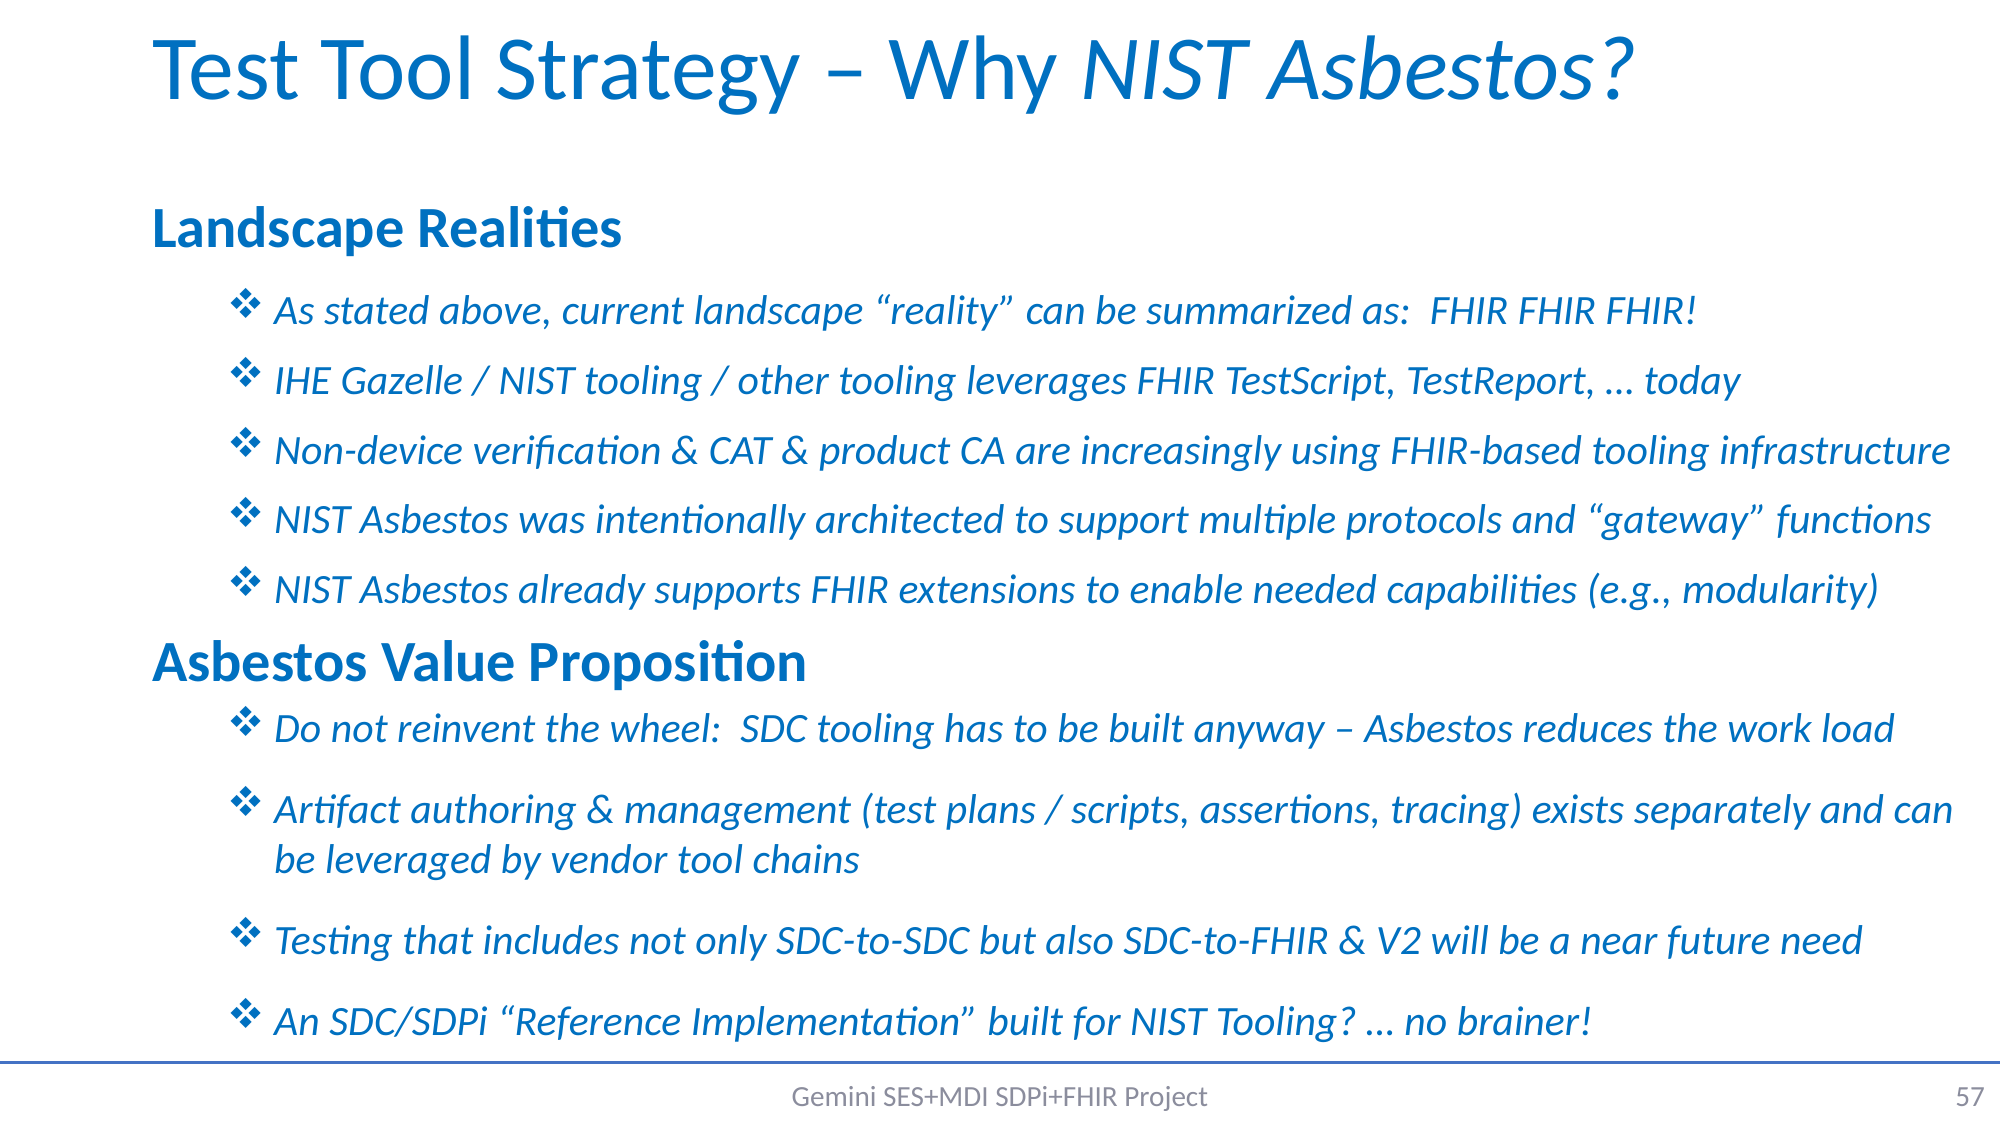

# Test Tool Strategy – Why NIST Asbestos?
Landscape Realities
As stated above, current landscape “reality” can be summarized as:  FHIR FHIR FHIR!
IHE Gazelle / NIST tooling / other tooling leverages FHIR TestScript, TestReport, … today
Non-device verification & CAT & product CA are increasingly using FHIR-based tooling infrastructure
NIST Asbestos was intentionally architected to support multiple protocols and “gateway” functions
NIST Asbestos already supports FHIR extensions to enable needed capabilities (e.g., modularity)
Asbestos Value Proposition
Do not reinvent the wheel:  SDC tooling has to be built anyway – Asbestos reduces the work load
Artifact authoring & management (test plans / scripts, assertions, tracing) exists separately and can be leveraged by vendor tool chains
Testing that includes not only SDC-to-SDC but also SDC-to-FHIR & V2 will be a near future need
An SDC/SDPi “Reference Implementation” built for NIST Tooling? … no brainer!
Gemini SES+MDI SDPi+FHIR Project
57